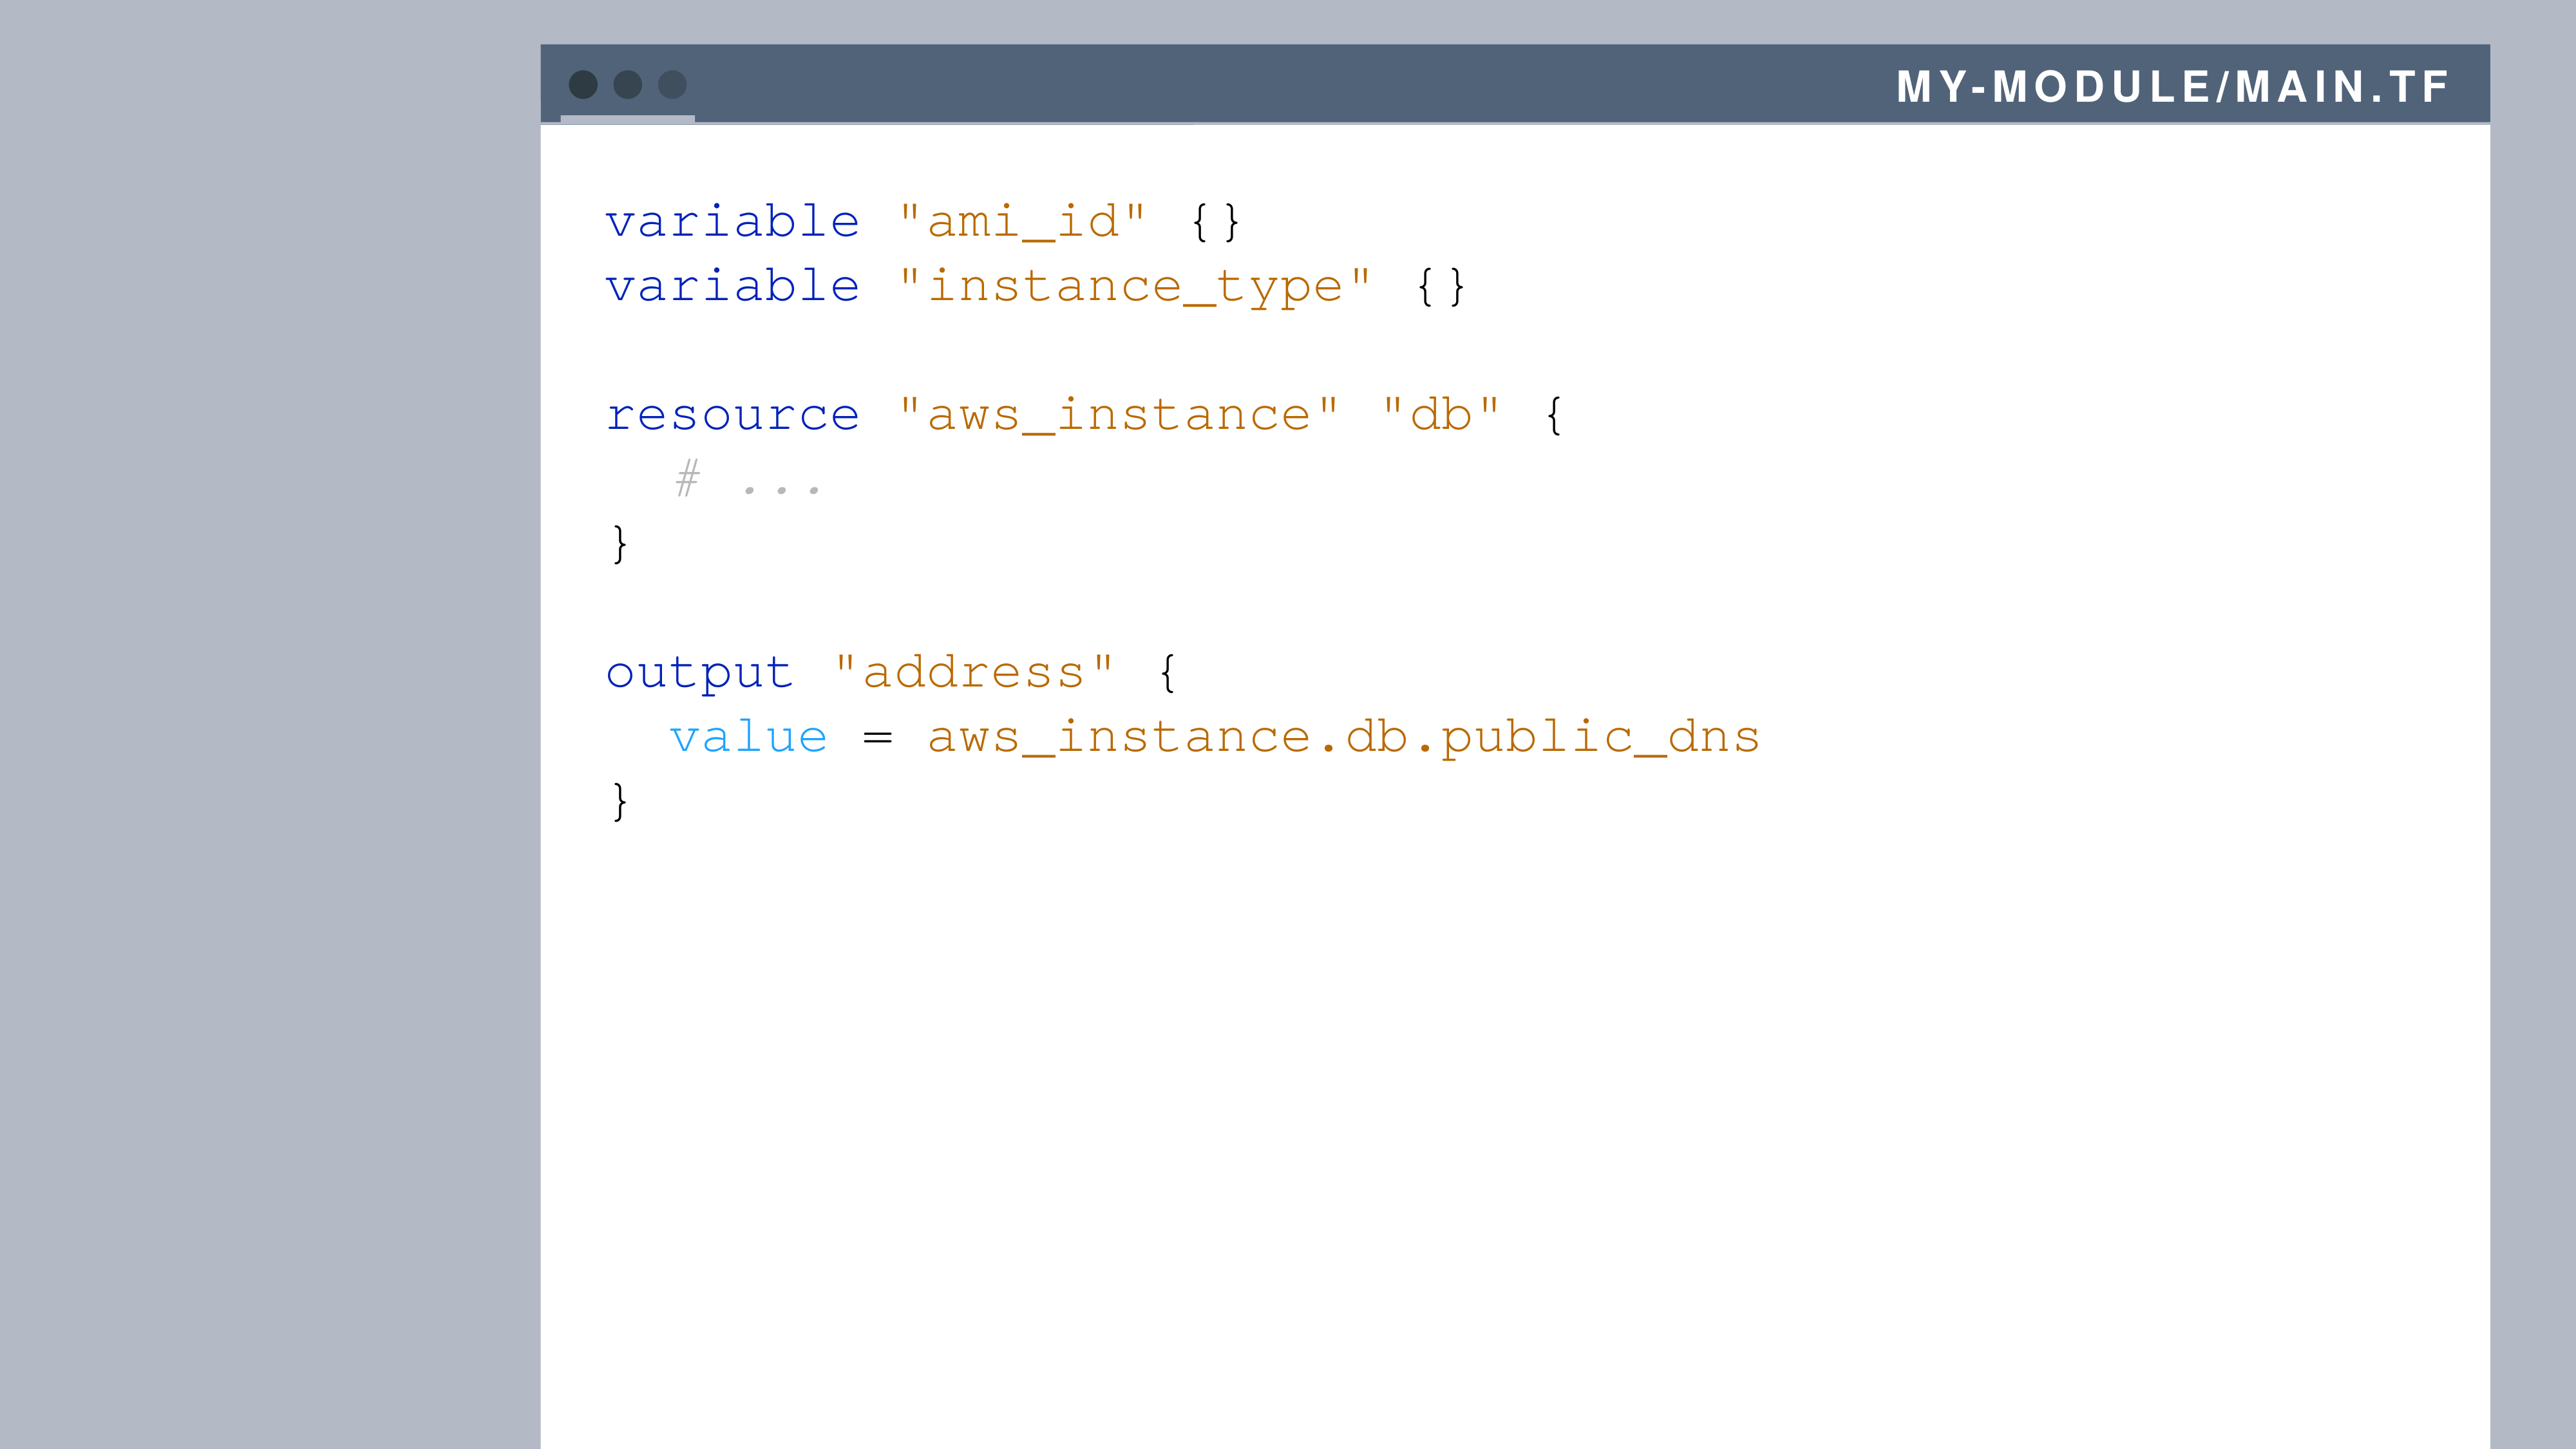

my-module/main.tf
variable "ami_id" {}
variable "instance_type" {}

resource "aws_instance" "db" {
  # ...
}

output "address" {
  value = aws_instance.db.public_dns
}
149